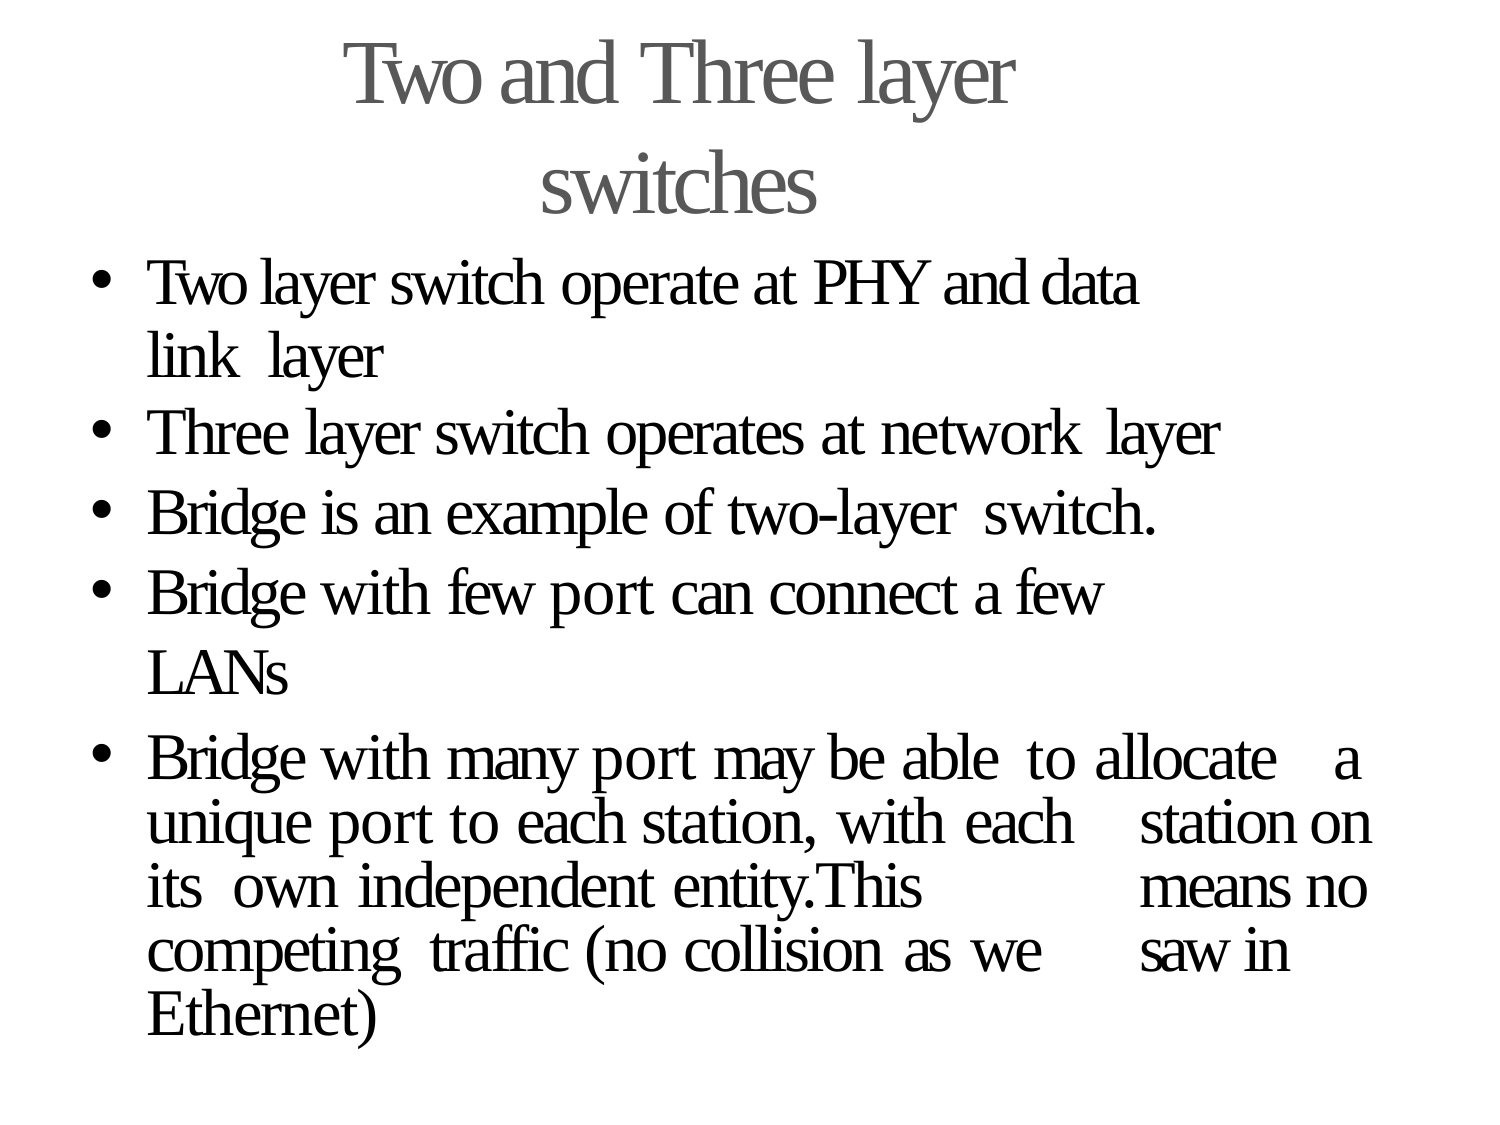

# Two and Three layer switches
Two layer switch operate at PHY and data link  layer
Three layer switch operates at network layer
Bridge is an example of two-layer switch.
Bridge with few port can connect a few LANs
Bridge with many port may be able to allocate	a  unique port to each station, with each	station on its  own independent entity.This	means no competing  traffic (no collision as we	saw in Ethernet)